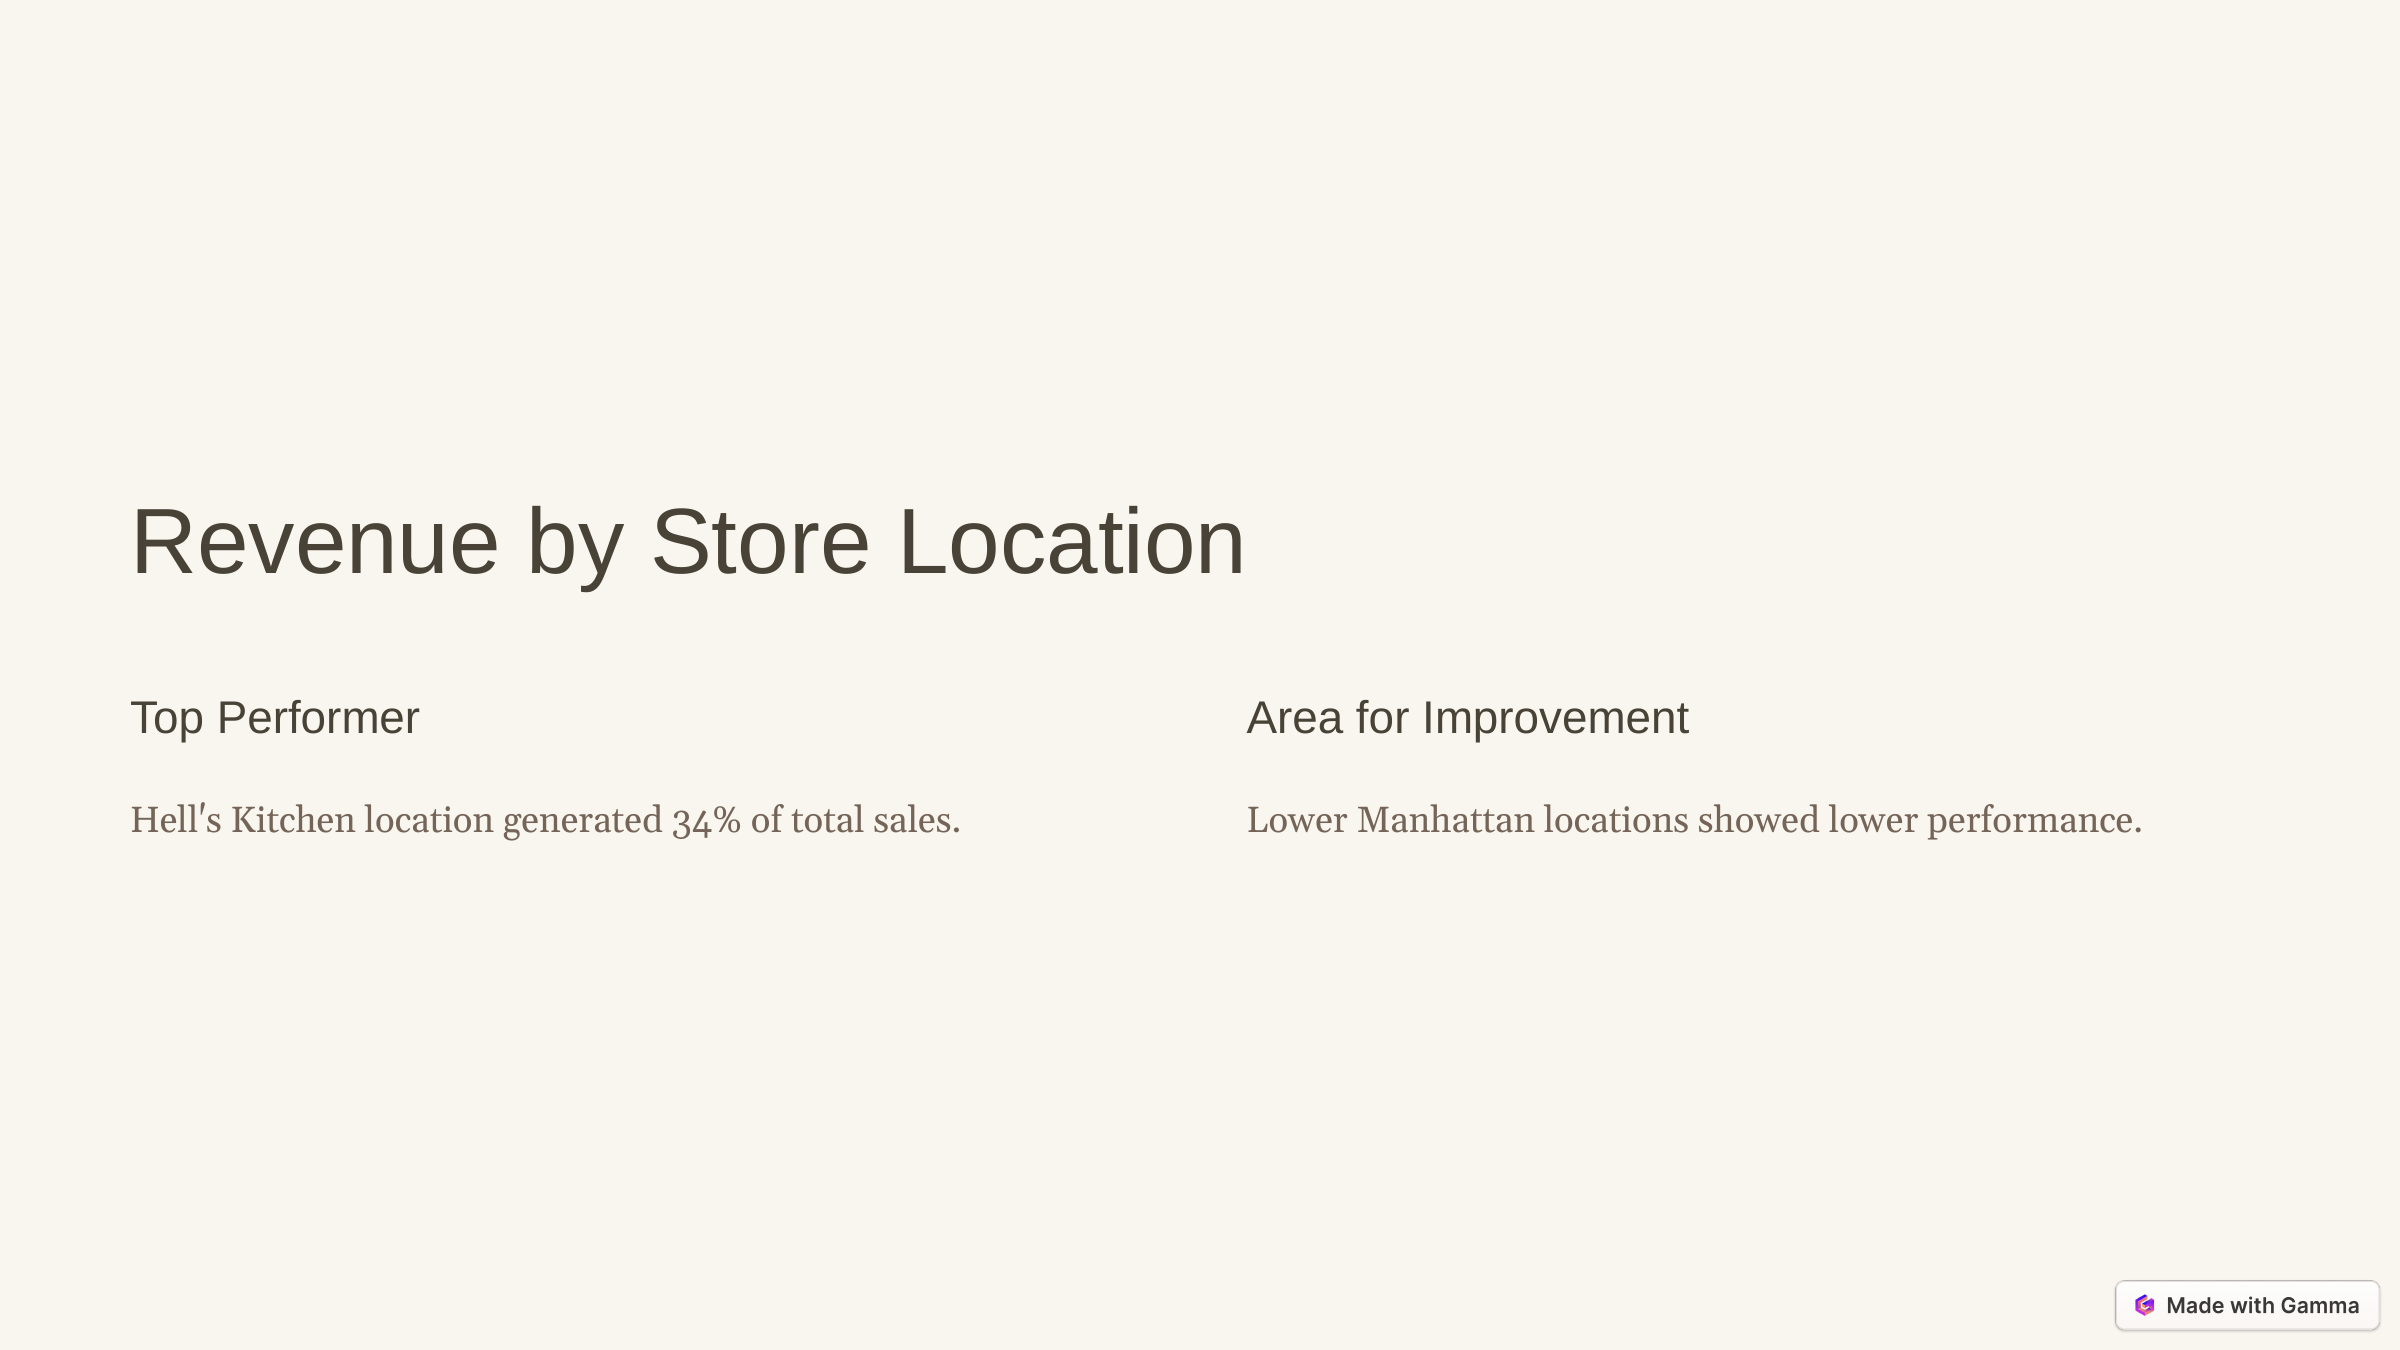

Revenue by Store Location
Top Performer
Area for Improvement
Hell's Kitchen location generated 34% of total sales.
Lower Manhattan locations showed lower performance.